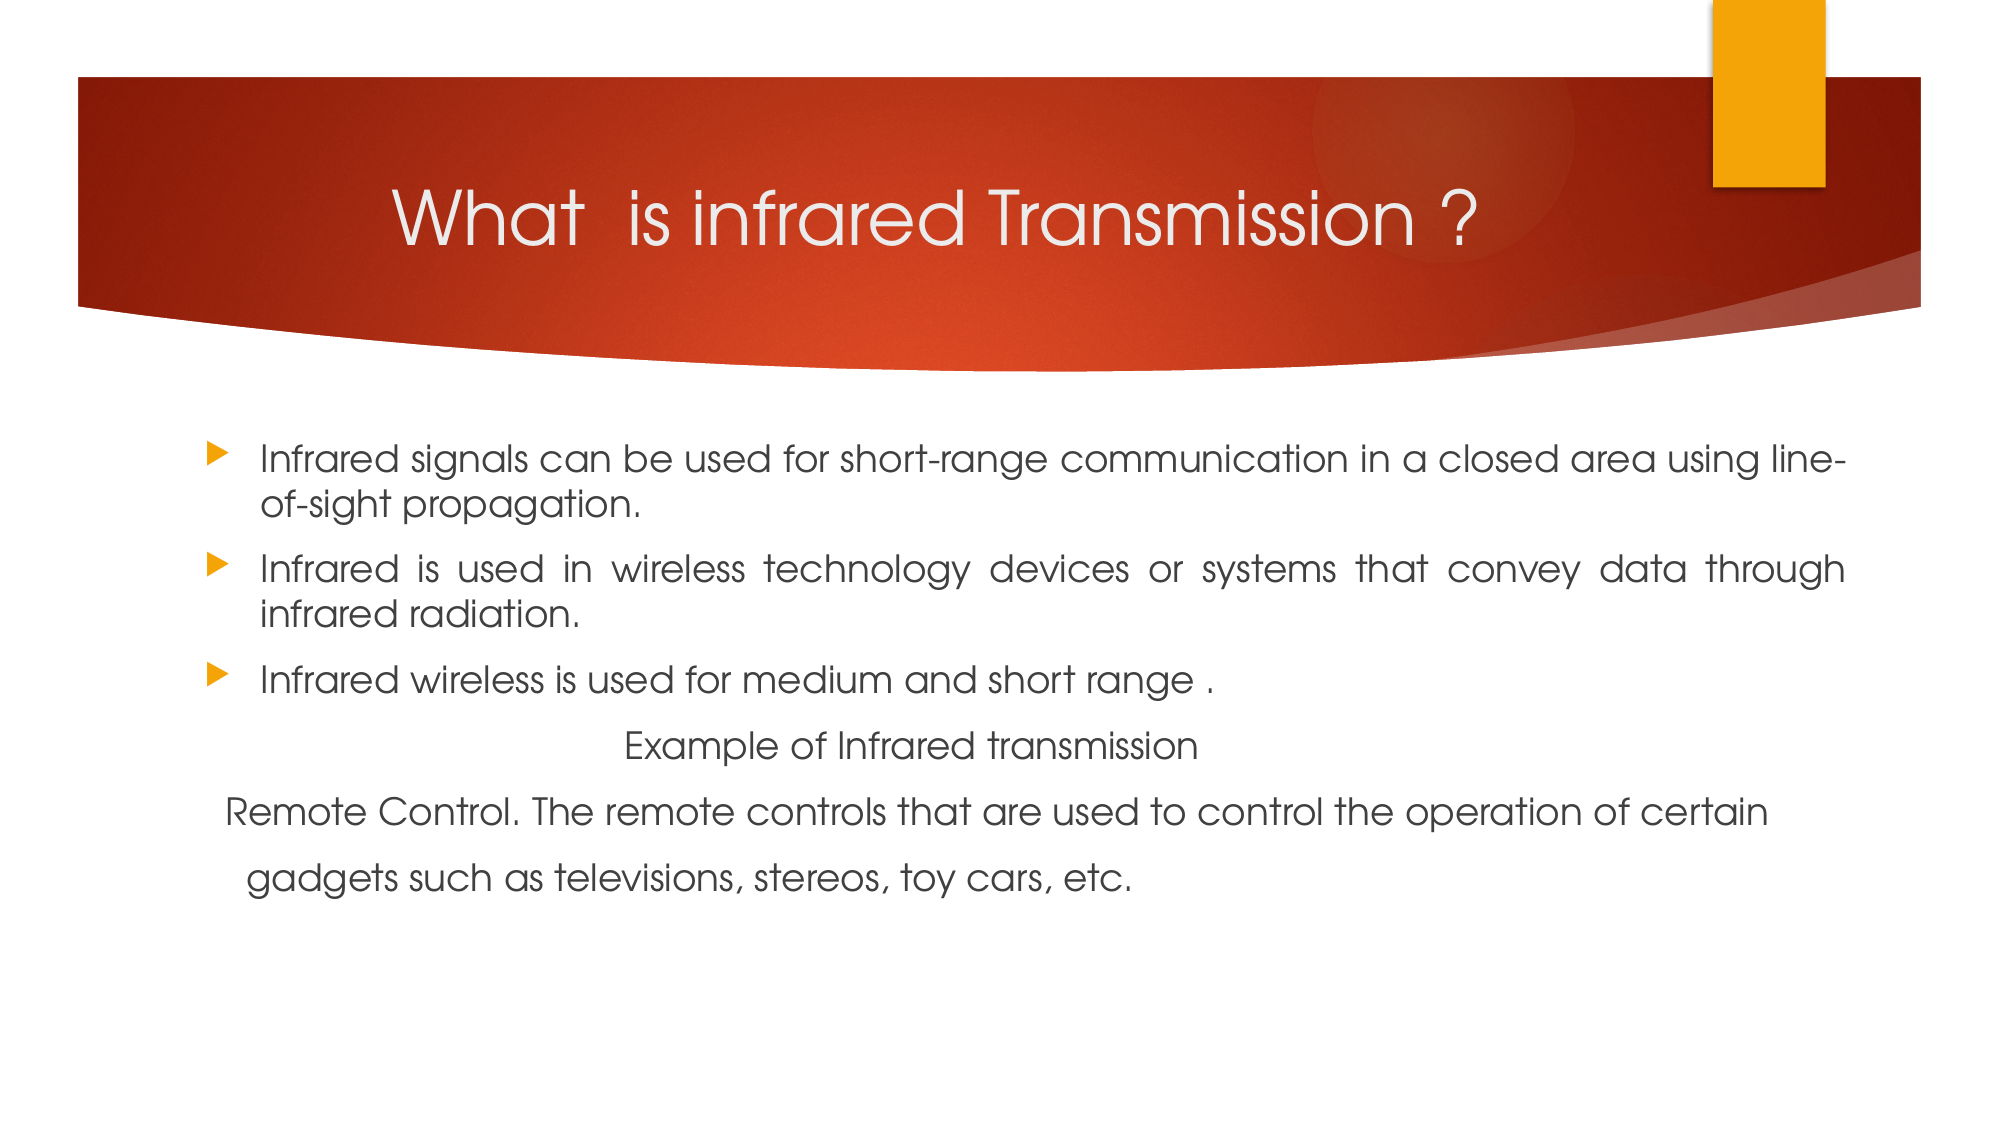

# What  is infrared Transmission ?
Infrared signals can be used for short-range communication in a closed area using line-of-sight propagation.
Infrared is used in wireless technology devices or systems that convey data through infrared radiation.
Infrared wireless is used for medium and short range .
                                        Example of Infrared transmission
  Remote Control. The remote controls that are used to control the operation of certain
    gadgets such as televisions, stereos, toy cars, etc.